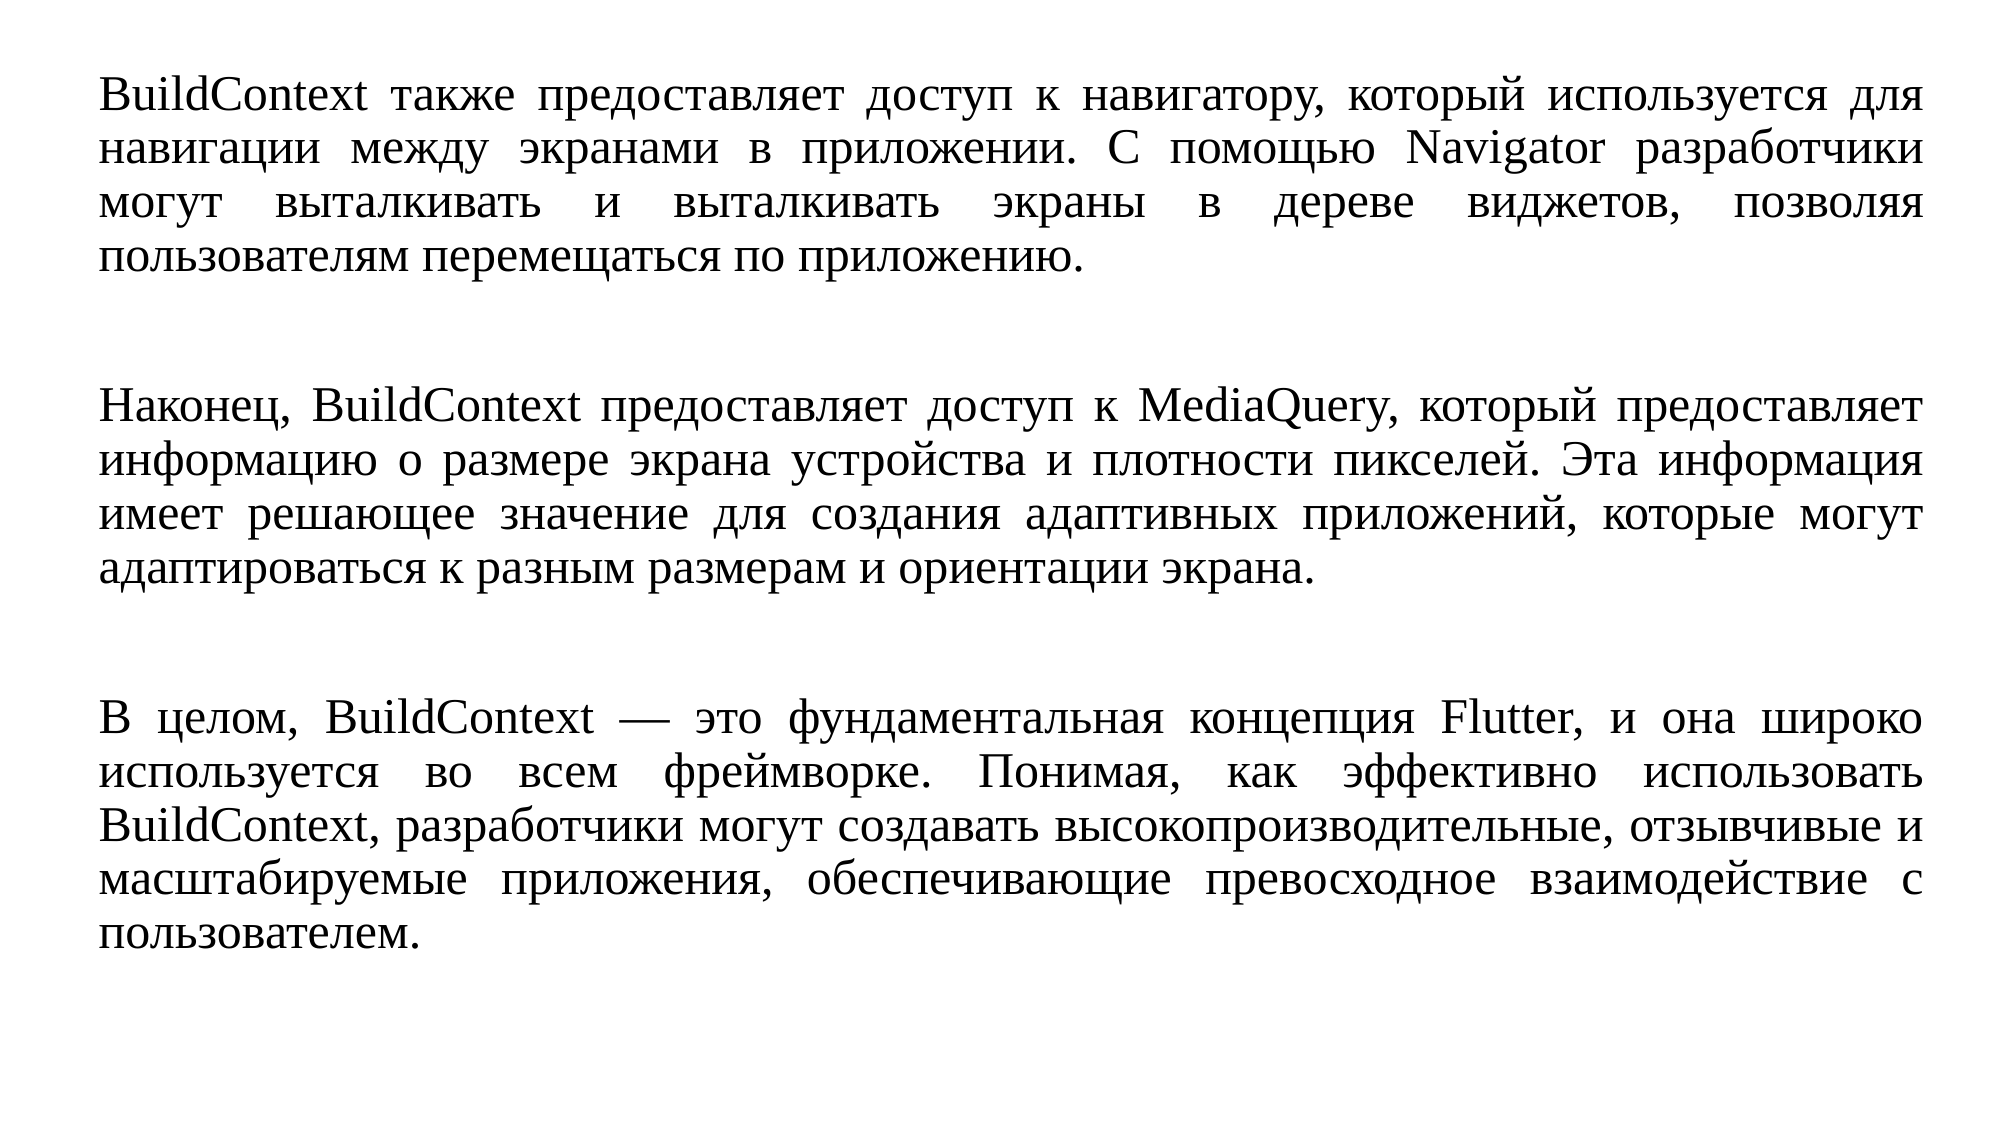

BuildContext также предоставляет доступ к навигатору, который используется для навигации между экранами в приложении. С помощью Navigator разработчики могут выталкивать и выталкивать экраны в дереве виджетов, позволяя пользователям перемещаться по приложению.

Наконец, BuildContext предоставляет доступ к MediaQuery, который предоставляет информацию о размере экрана устройства и плотности пикселей. Эта информация имеет решающее значение для создания адаптивных приложений, которые могут адаптироваться к разным размерам и ориентации экрана.

В целом, BuildContext — это фундаментальная концепция Flutter, и она широко используется во всем фреймворке. Понимая, как эффективно использовать BuildContext, разработчики могут создавать высокопроизводительные, отзывчивые и масштабируемые приложения, обеспечивающие превосходное взаимодействие с пользователем.